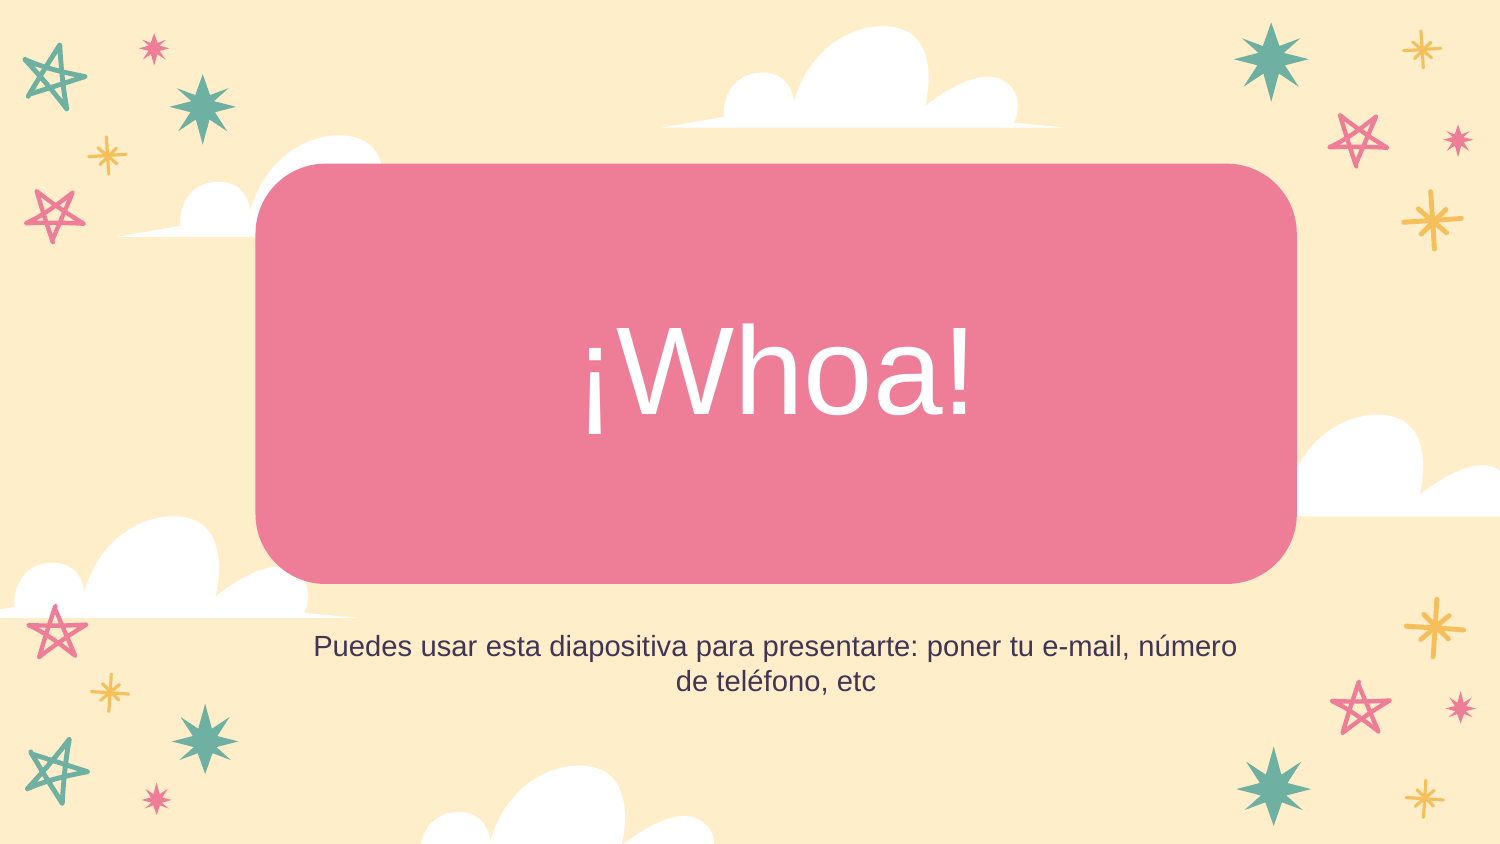

# ¡Whoa!
Puedes usar esta diapositiva para presentarte: poner tu e-mail, número de teléfono, etc